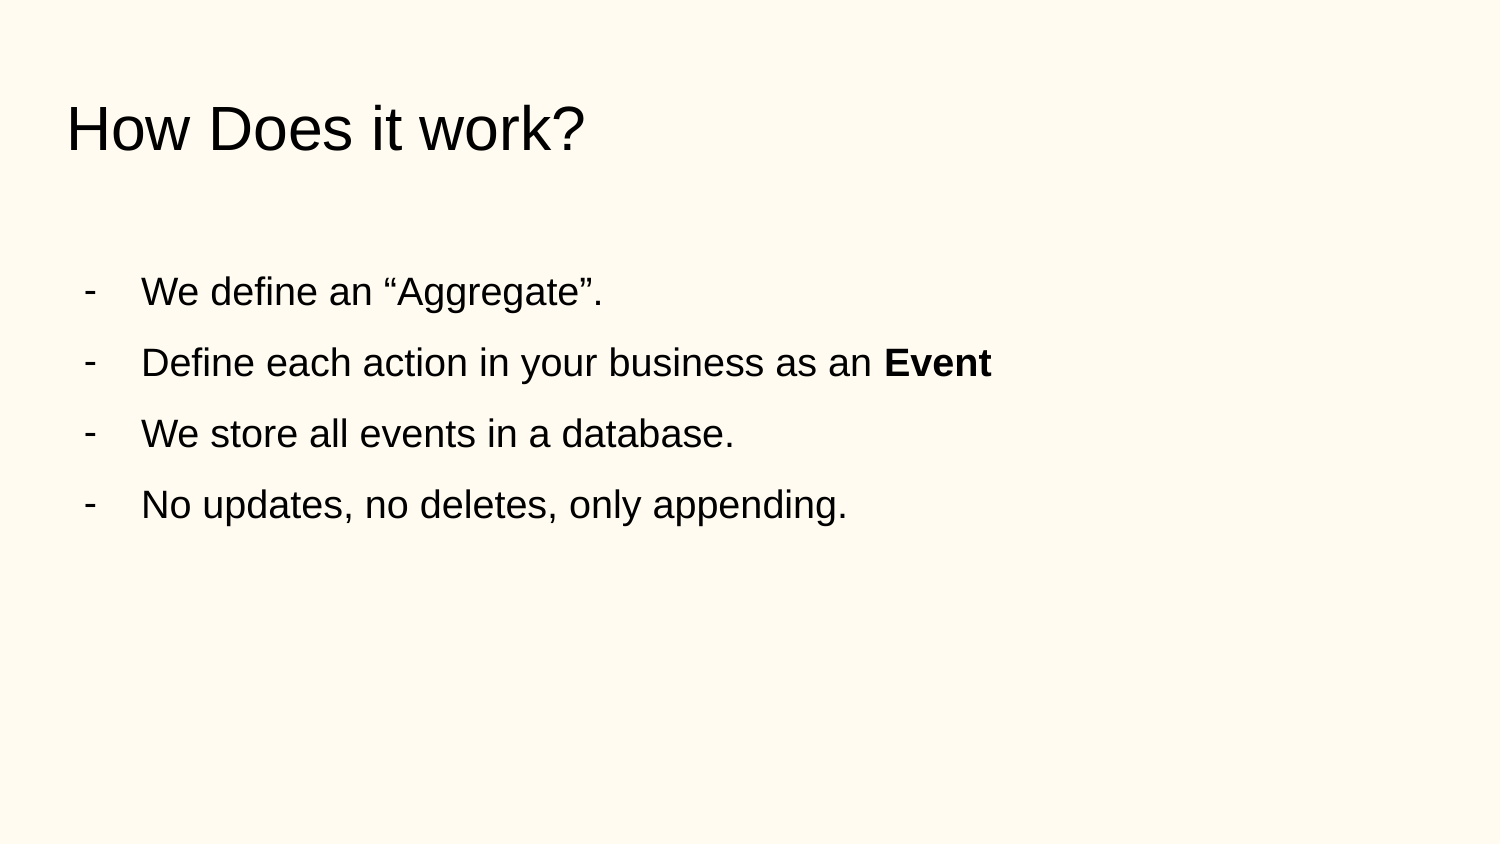

# How Does it work?
We define an “Aggregate”.
Define each action in your business as an Event
We store all events in a database.
No updates, no deletes, only appending.